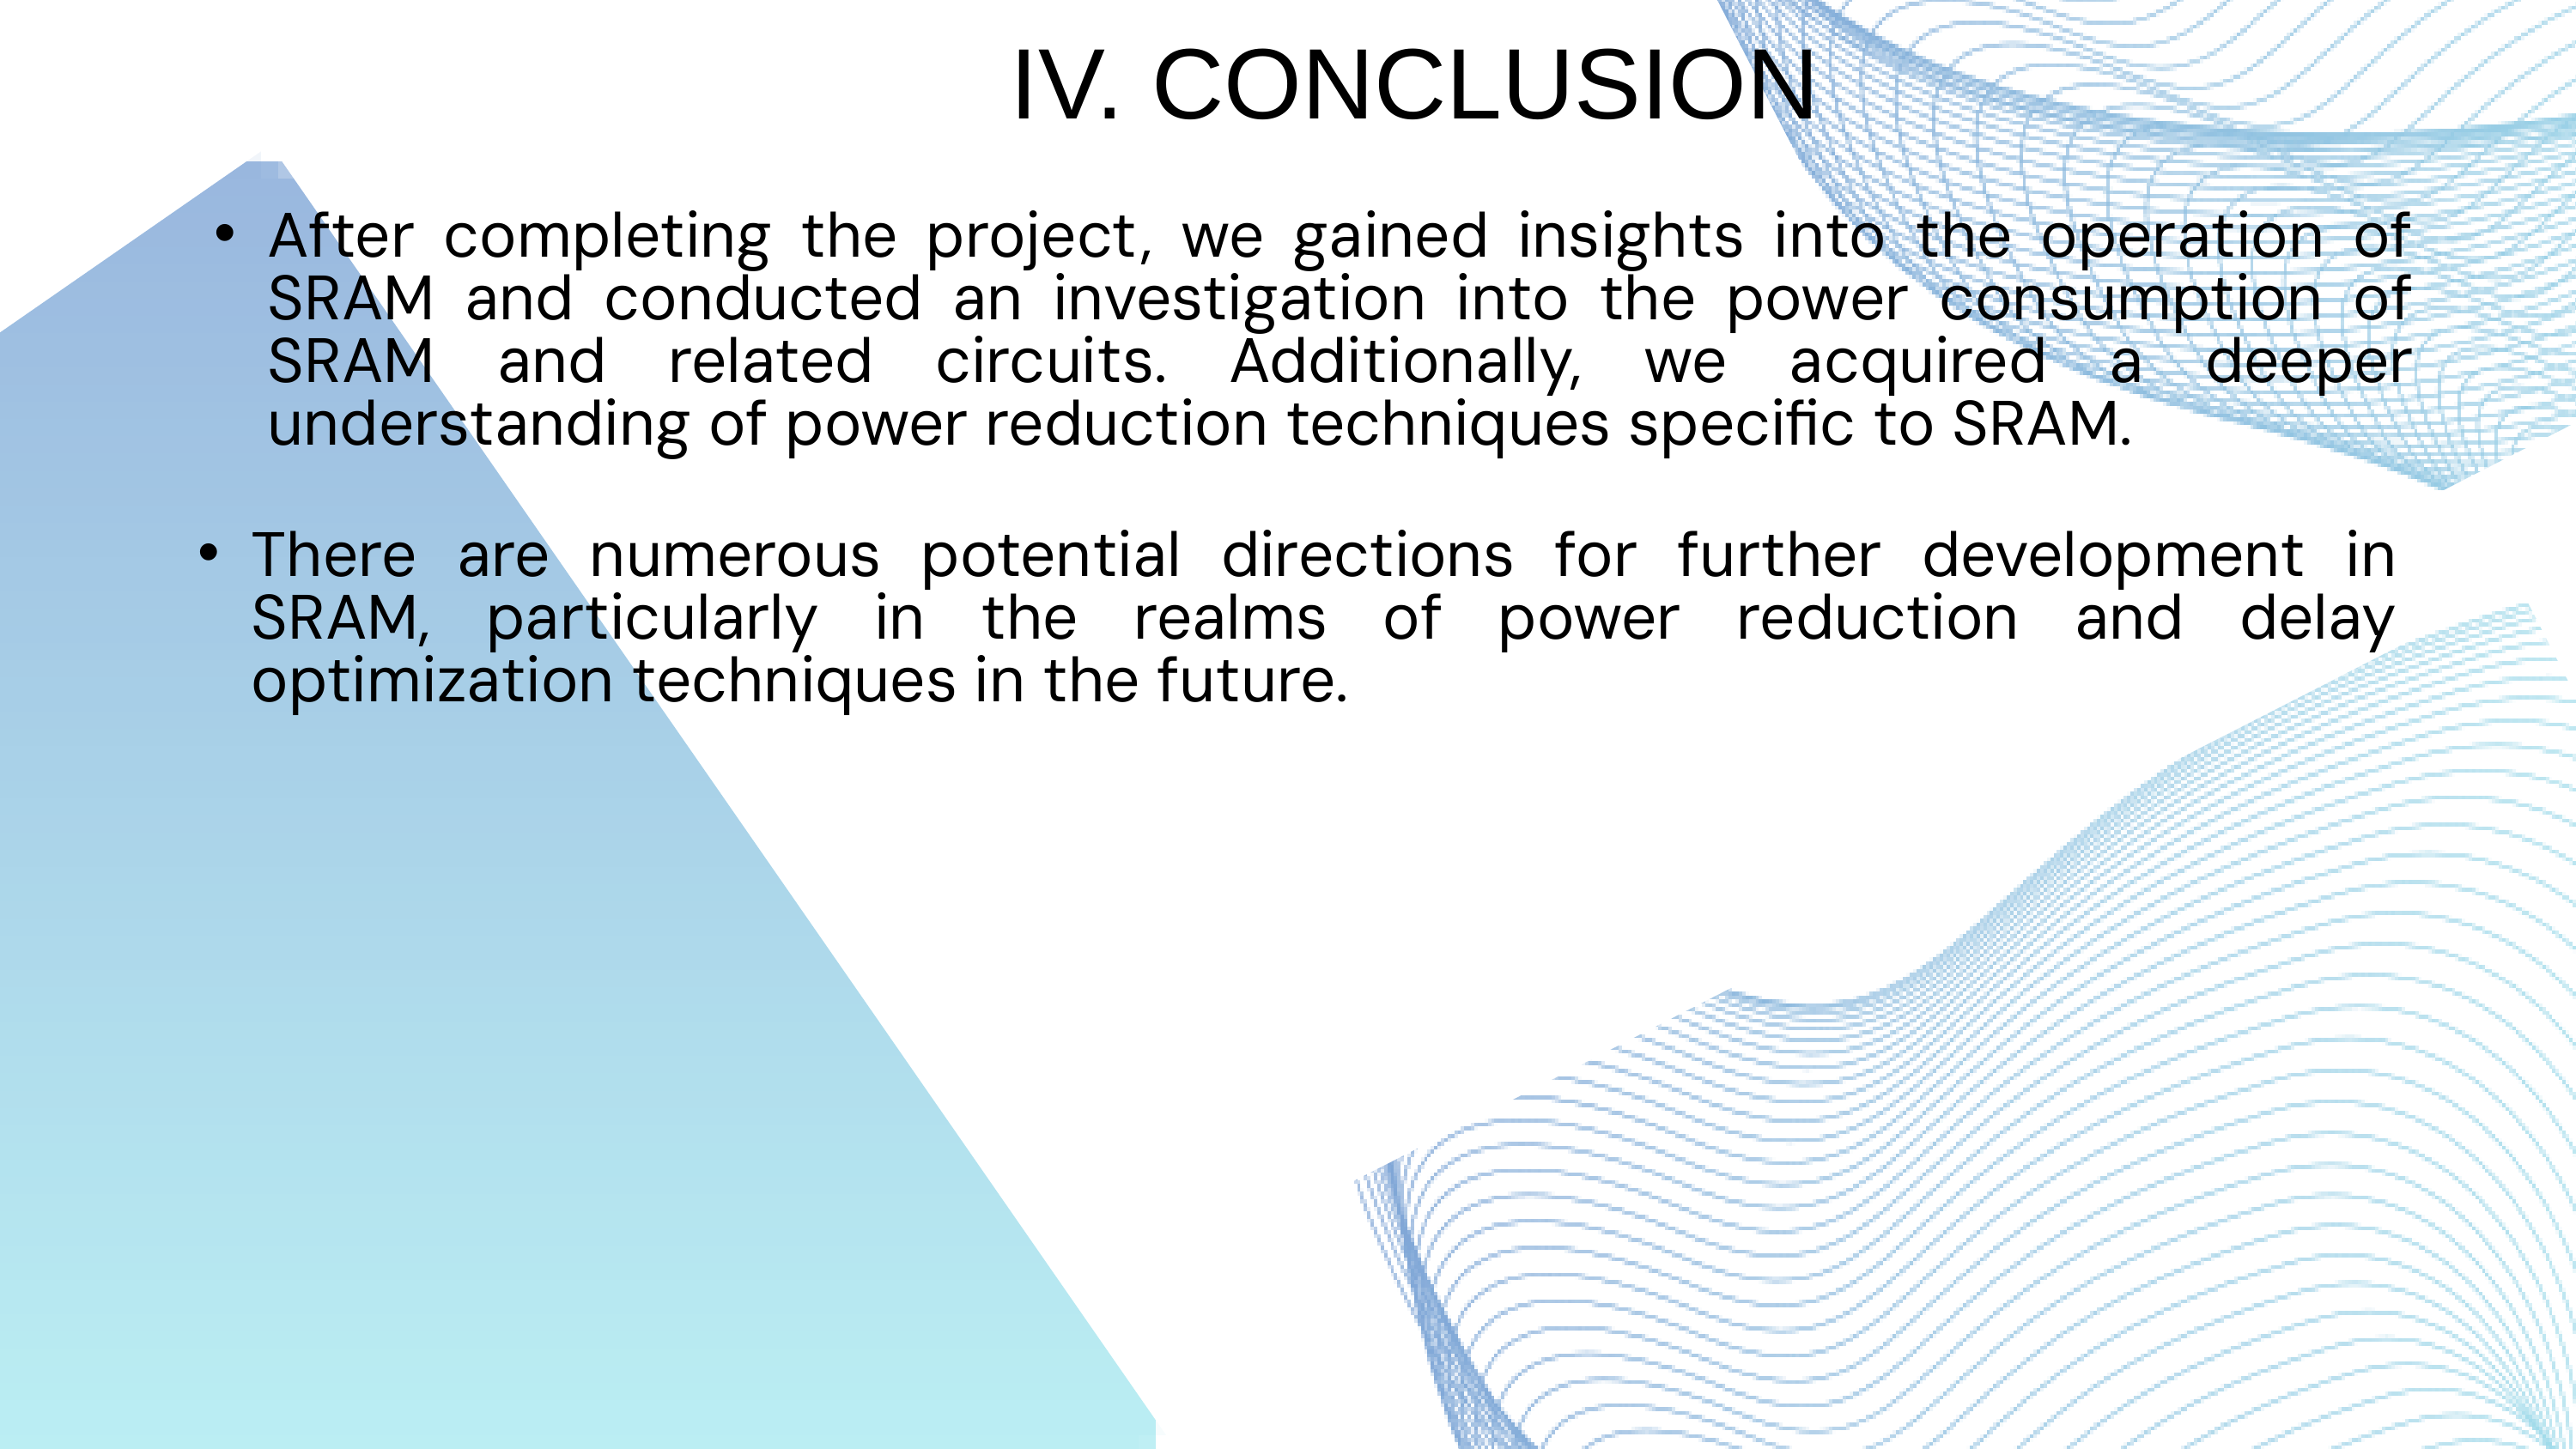

IV. CONCLUSION
After completing the project, we gained insights into the operation of SRAM and conducted an investigation into the power consumption of SRAM and related circuits. Additionally, we acquired a deeper understanding of power reduction techniques specific to SRAM.

There are numerous potential directions for further development in SRAM, particularly in the realms of power reduction and delay optimization techniques in the future.